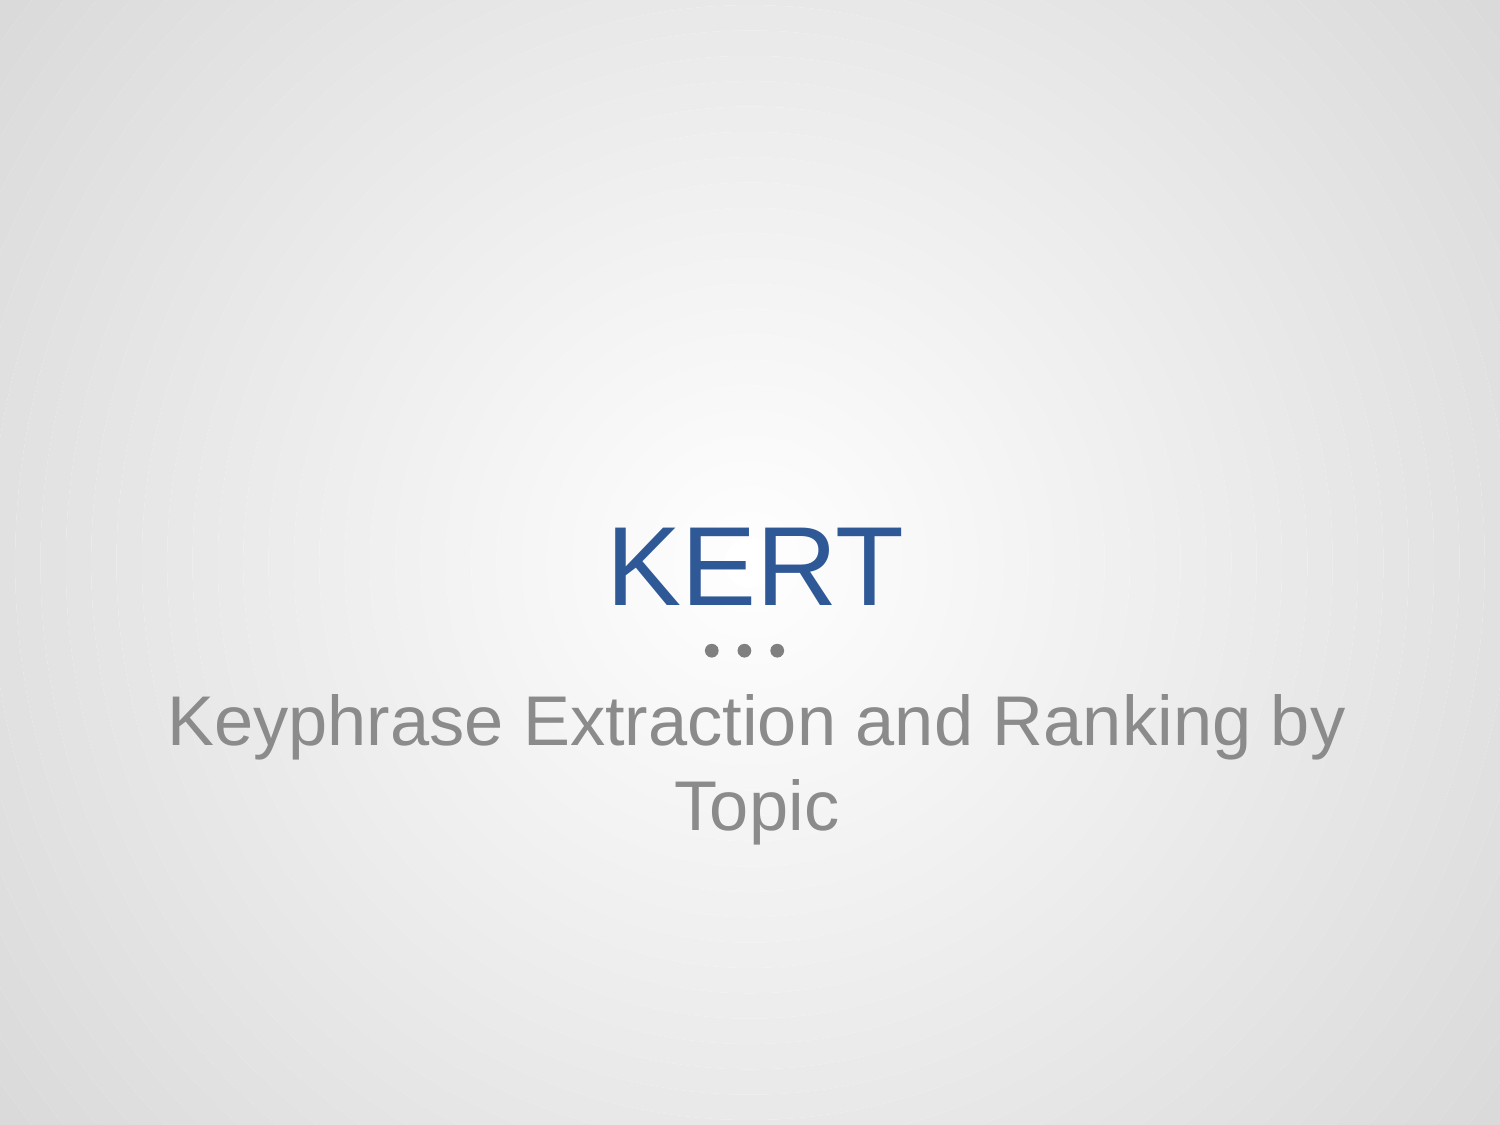

# KERT
Keyphrase Extraction and Ranking by Topic